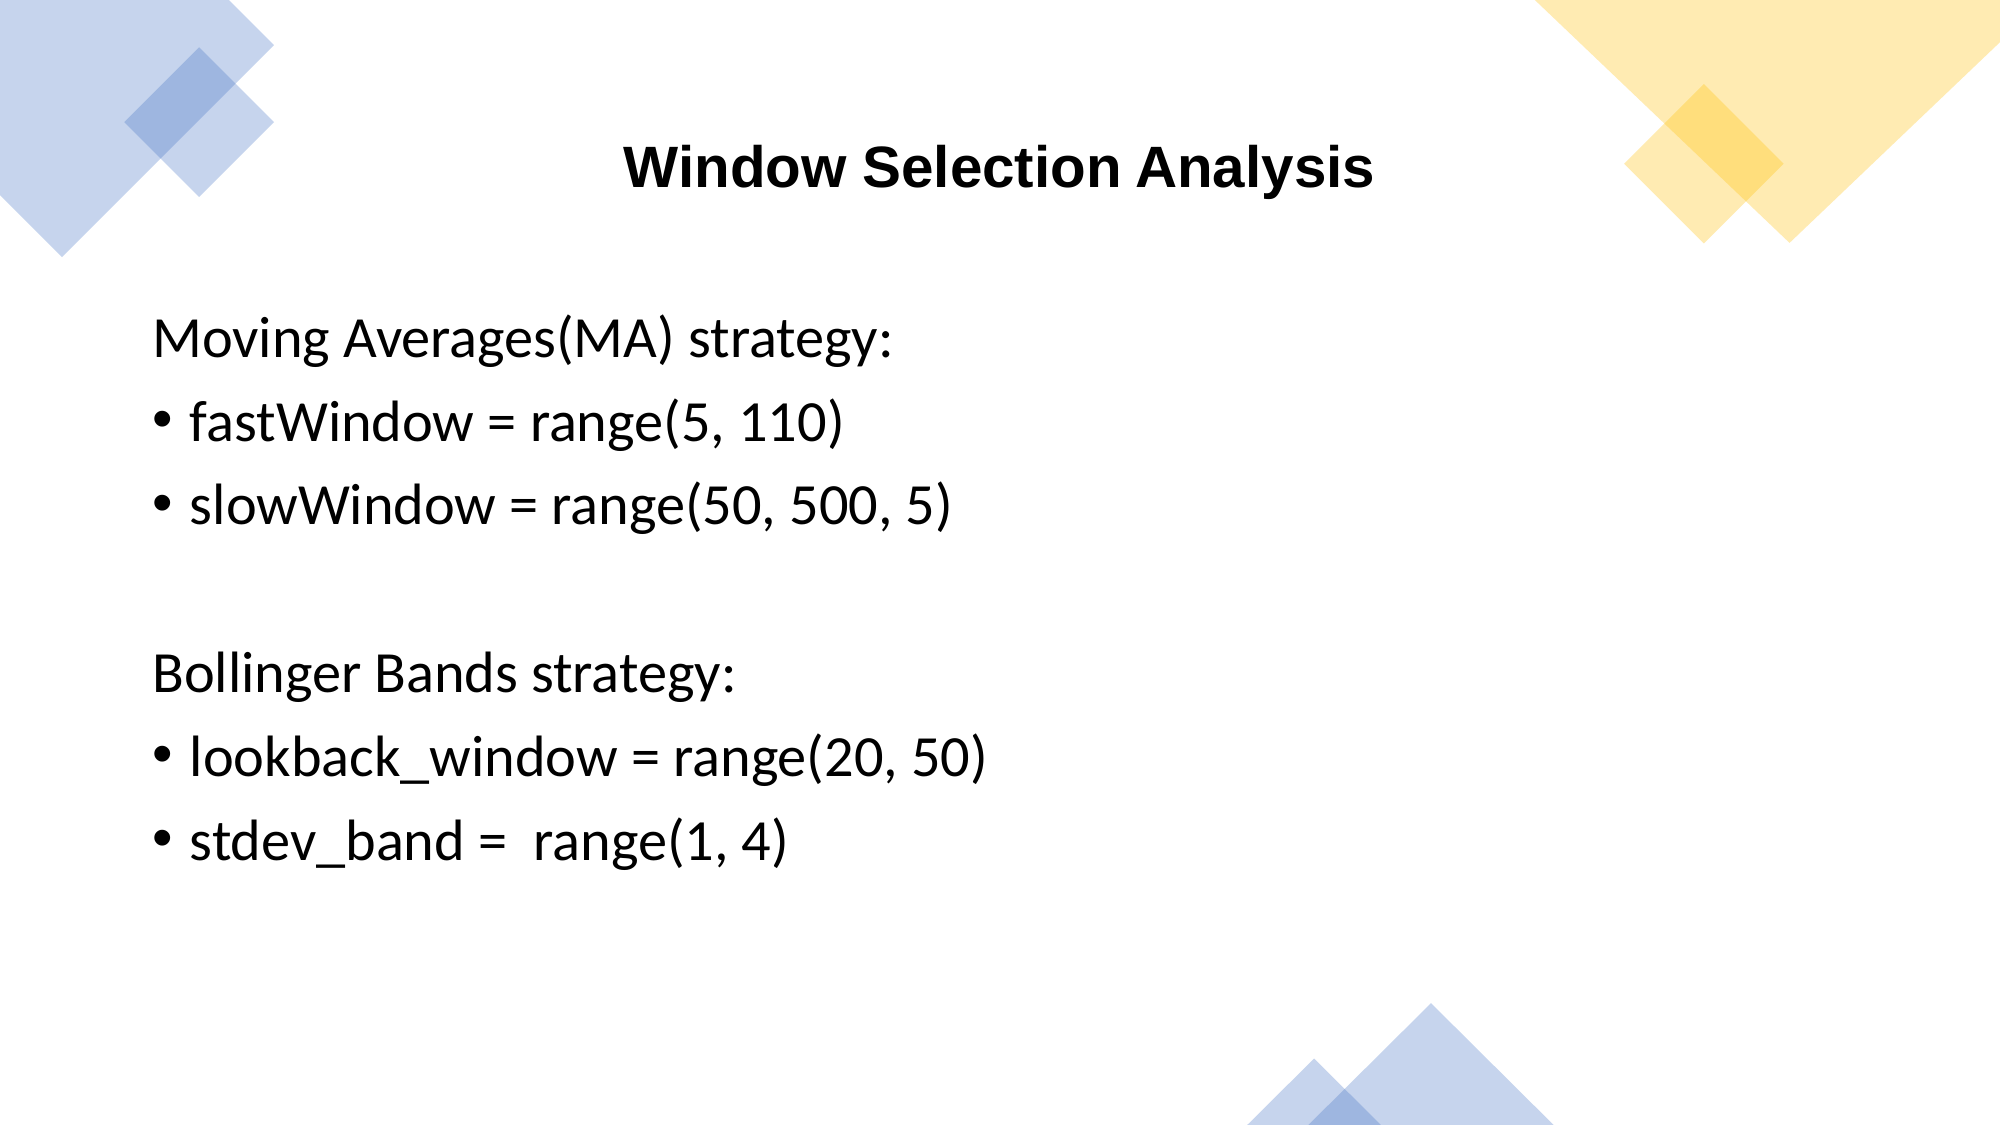

# Window Selection Analysis

Moving Averages(MA) strategy:
fastWindow = range(5, 110)
slowWindow = range(50, 500, 5)

Bollinger Bands strategy:
lookback_window = range(20, 50)
stdev_band =  range(1, 4)